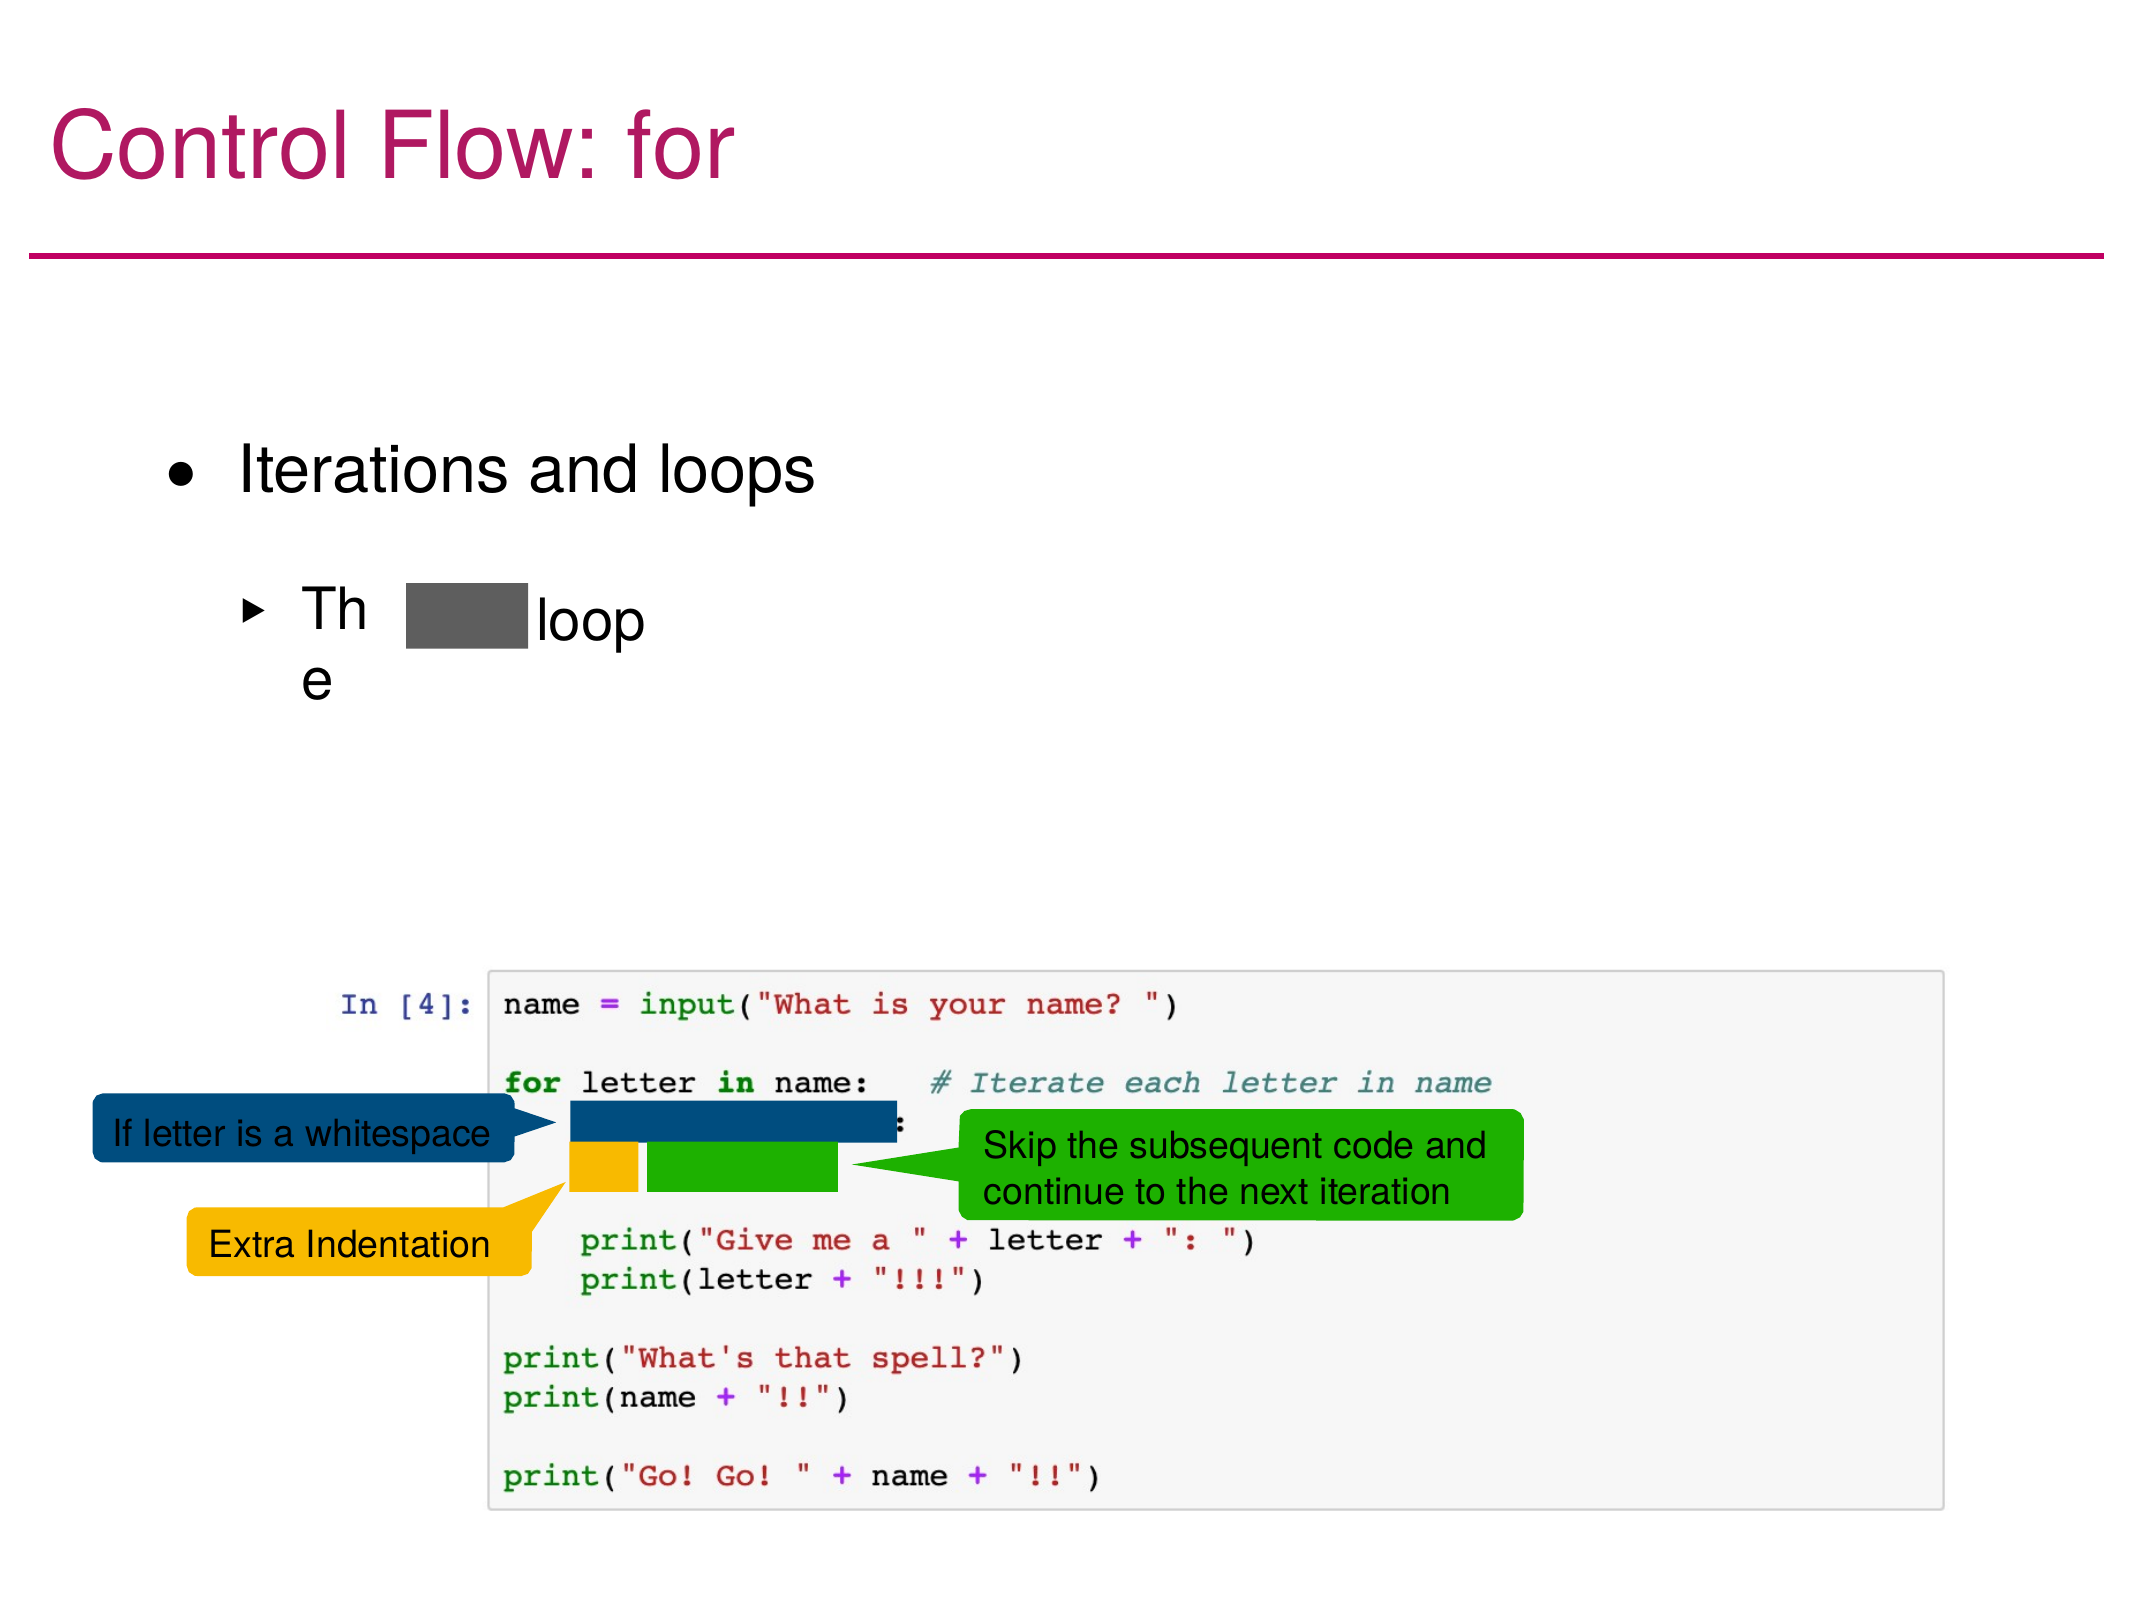

# Control Flow: for

Iterations and loops
The
loop
for

If letter is a whitespace

Skip the subsequent code and continue to the next iteration

Extra Indentation